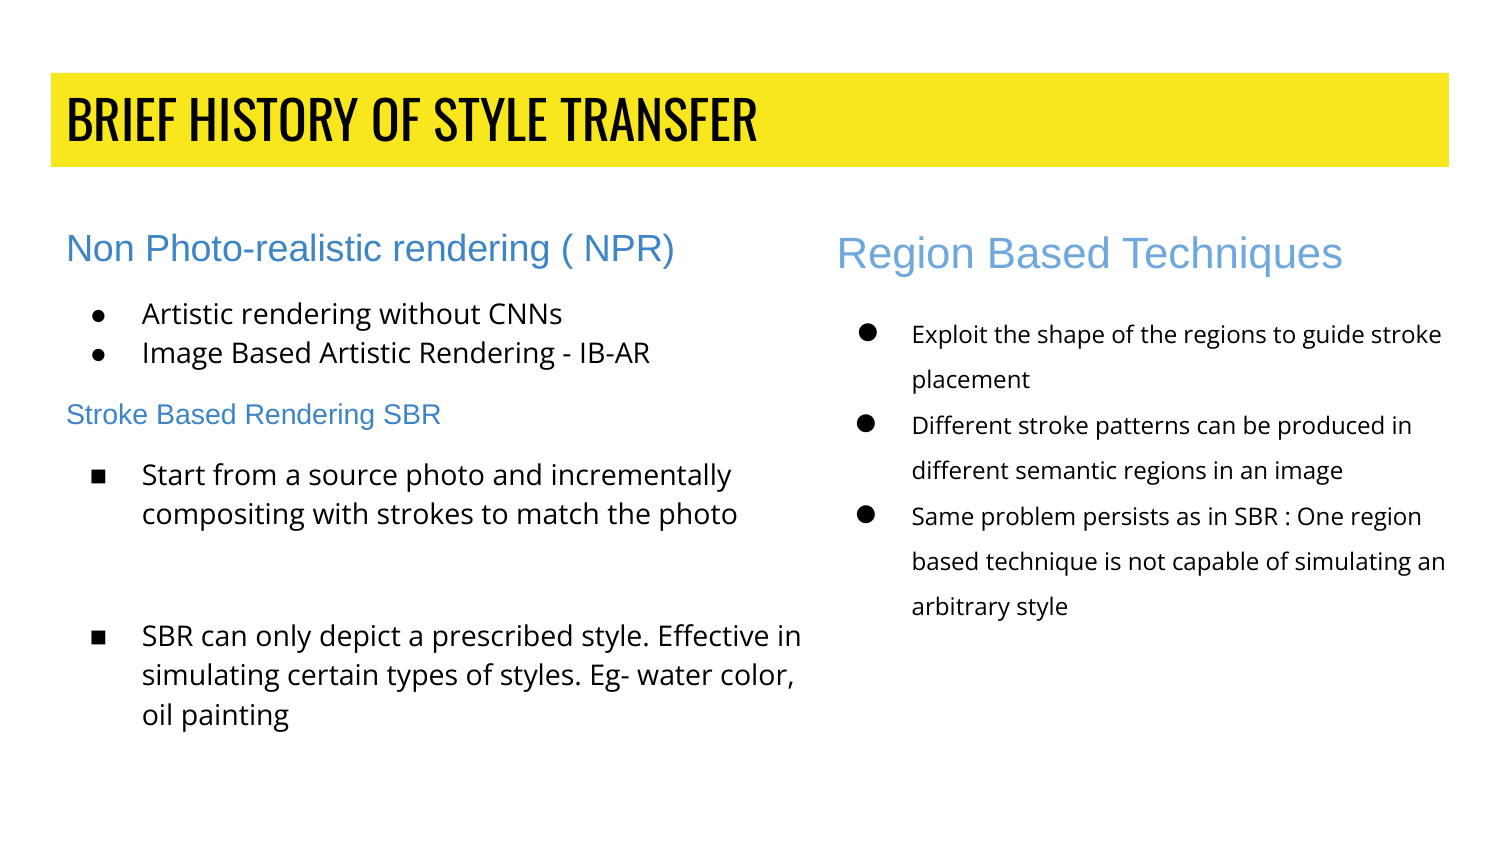

# BRIEF HISTORY OF STYLE TRANSFER
Non Photo-realistic rendering ( NPR)
Artistic rendering without CNNs
Image Based Artistic Rendering - IB-AR
Stroke Based Rendering SBR
Start from a source photo and incrementally compositing with strokes to match the photo

SBR can only depict a prescribed style. Effective in simulating certain types of styles. Eg- water color, oil painting

Region Based Techniques
Exploit the shape of the regions to guide stroke placement
Different stroke patterns can be produced in different semantic regions in an image
Same problem persists as in SBR : One region based technique is not capable of simulating an arbitrary style